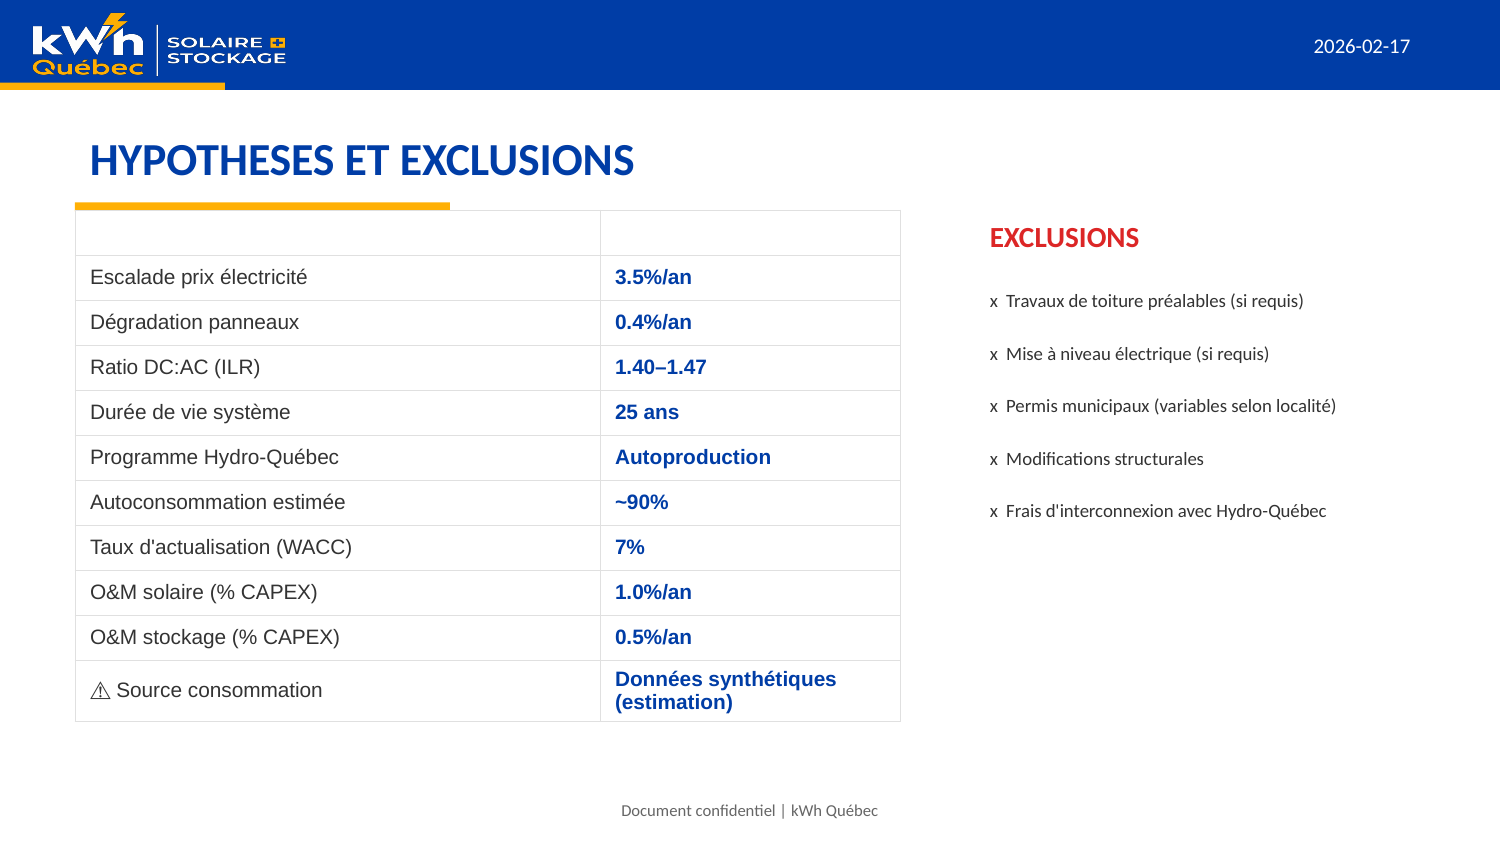

HYPOTHESES ET EXCLUSIONS

| Hypothese | Valeur |
| --- | --- |
| Escalade prix électricité | 3.5%/an |
| Dégradation panneaux | 0.4%/an |
| Ratio DC:AC (ILR) | 1.40–1.47 |
| Durée de vie système | 25 ans |
| Programme Hydro-Québec | Autoproduction |
| Autoconsommation estimée | ~90% |
| Taux d'actualisation (WACC) | 7% |
| O&M solaire (% CAPEX) | 1.0%/an |
| O&M stockage (% CAPEX) | 0.5%/an |
| ⚠️ Source consommation | Données synthétiques (estimation) |
EXCLUSIONS
x  Travaux de toiture préalables (si requis)
x  Mise à niveau électrique (si requis)
x  Permis municipaux (variables selon localité)
x  Modifications structurales
x  Frais d'interconnexion avec Hydro-Québec